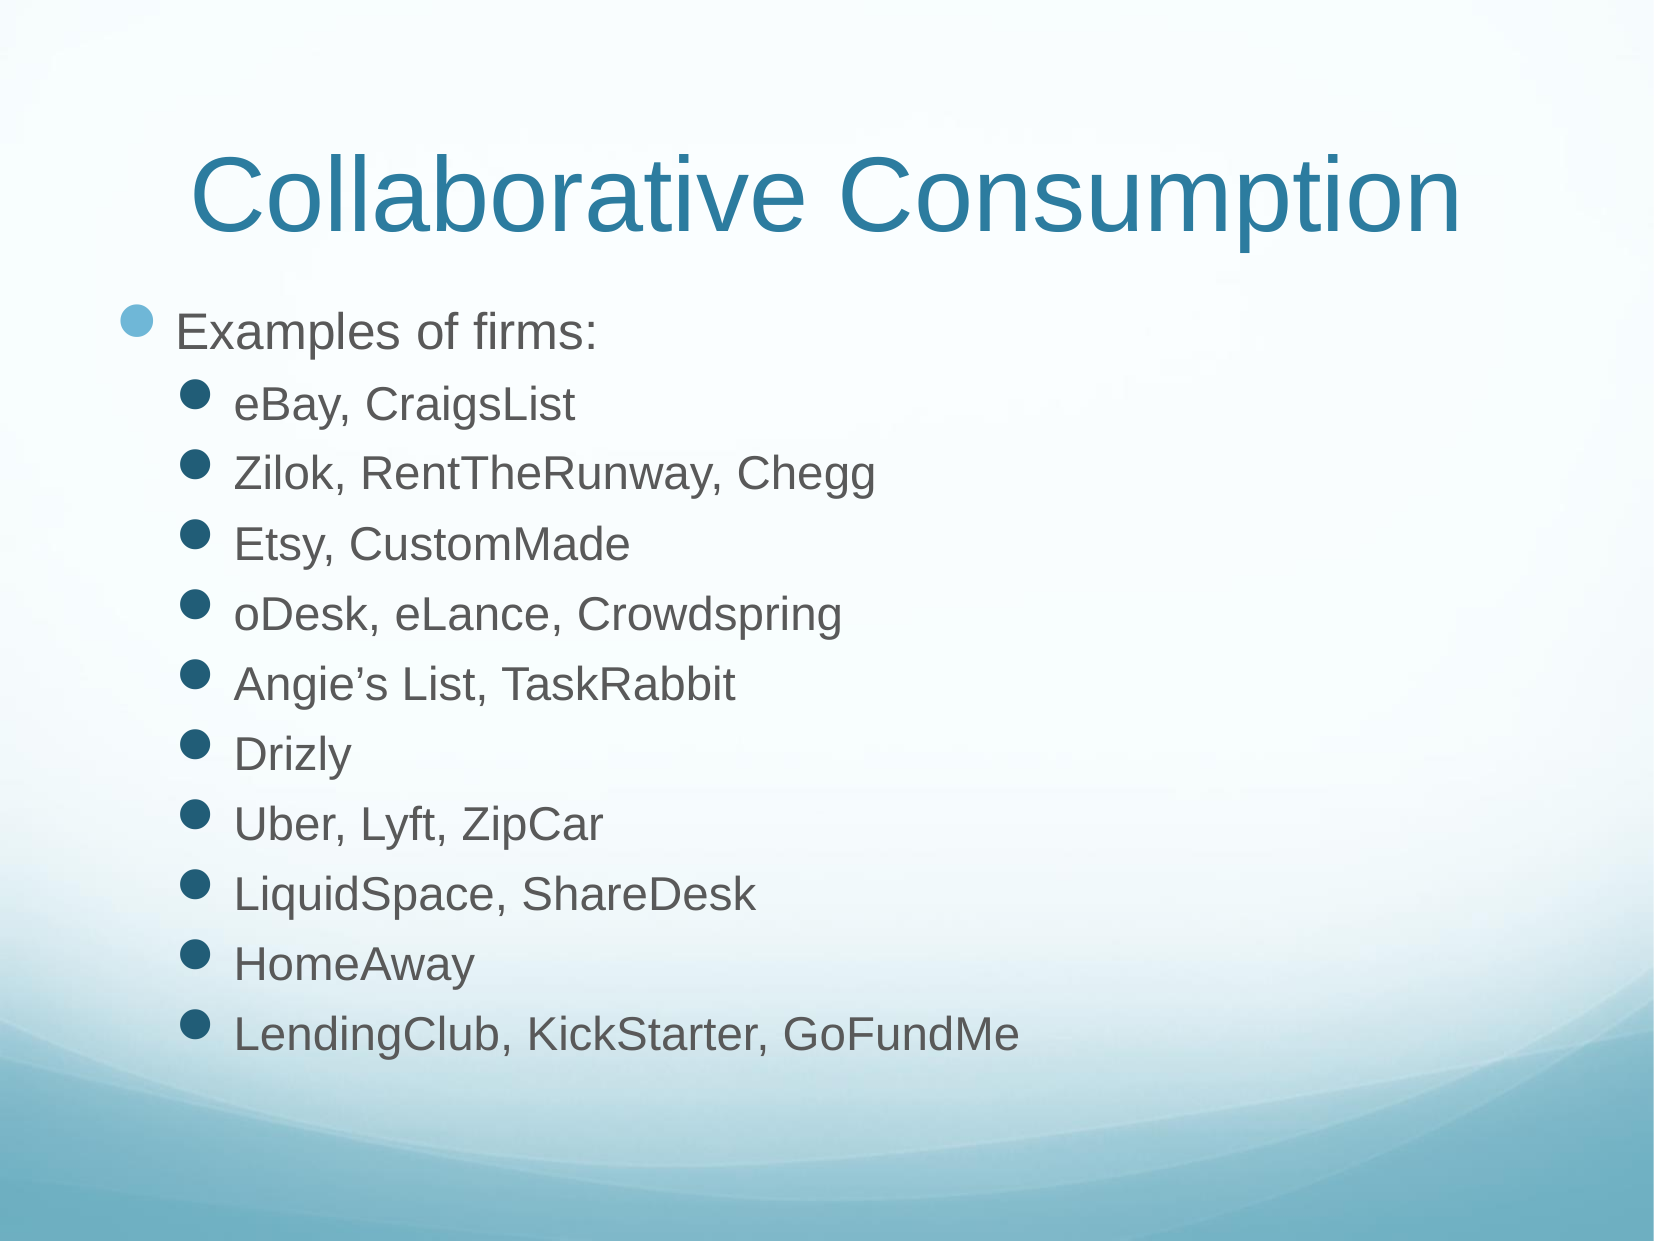

# Collaborative Consumption
Examples of firms:
eBay, CraigsList
Zilok, RentTheRunway, Chegg
Etsy, CustomMade
oDesk, eLance, Crowdspring
Angie’s List, TaskRabbit
Drizly
Uber, Lyft, ZipCar
LiquidSpace, ShareDesk
HomeAway
LendingClub, KickStarter, GoFundMe